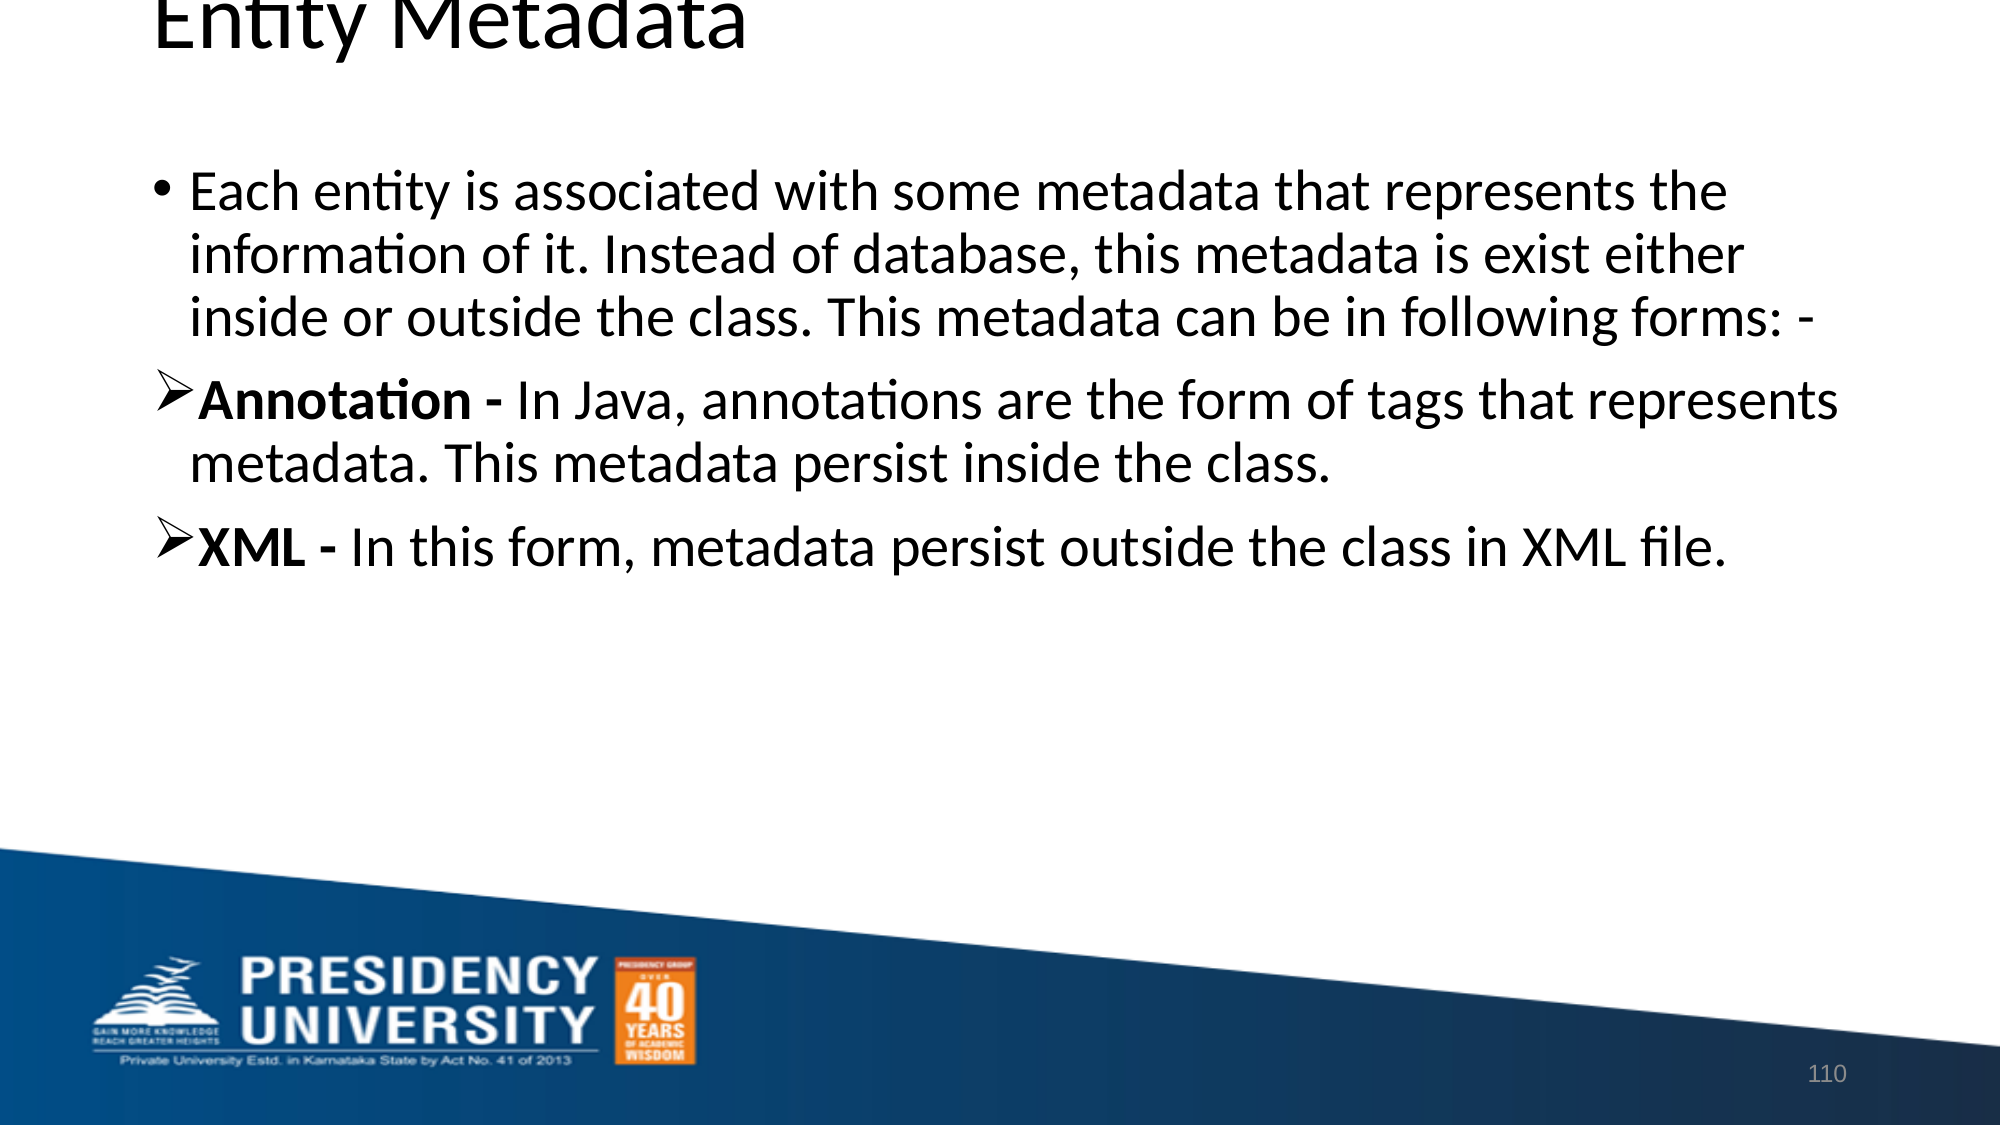

# Entity Metadata
Each entity is associated with some metadata that represents the information of it. Instead of database, this metadata is exist either inside or outside the class. This metadata can be in following forms: -
Annotation - In Java, annotations are the form of tags that represents metadata. This metadata persist inside the class.
XML - In this form, metadata persist outside the class in XML file.

110